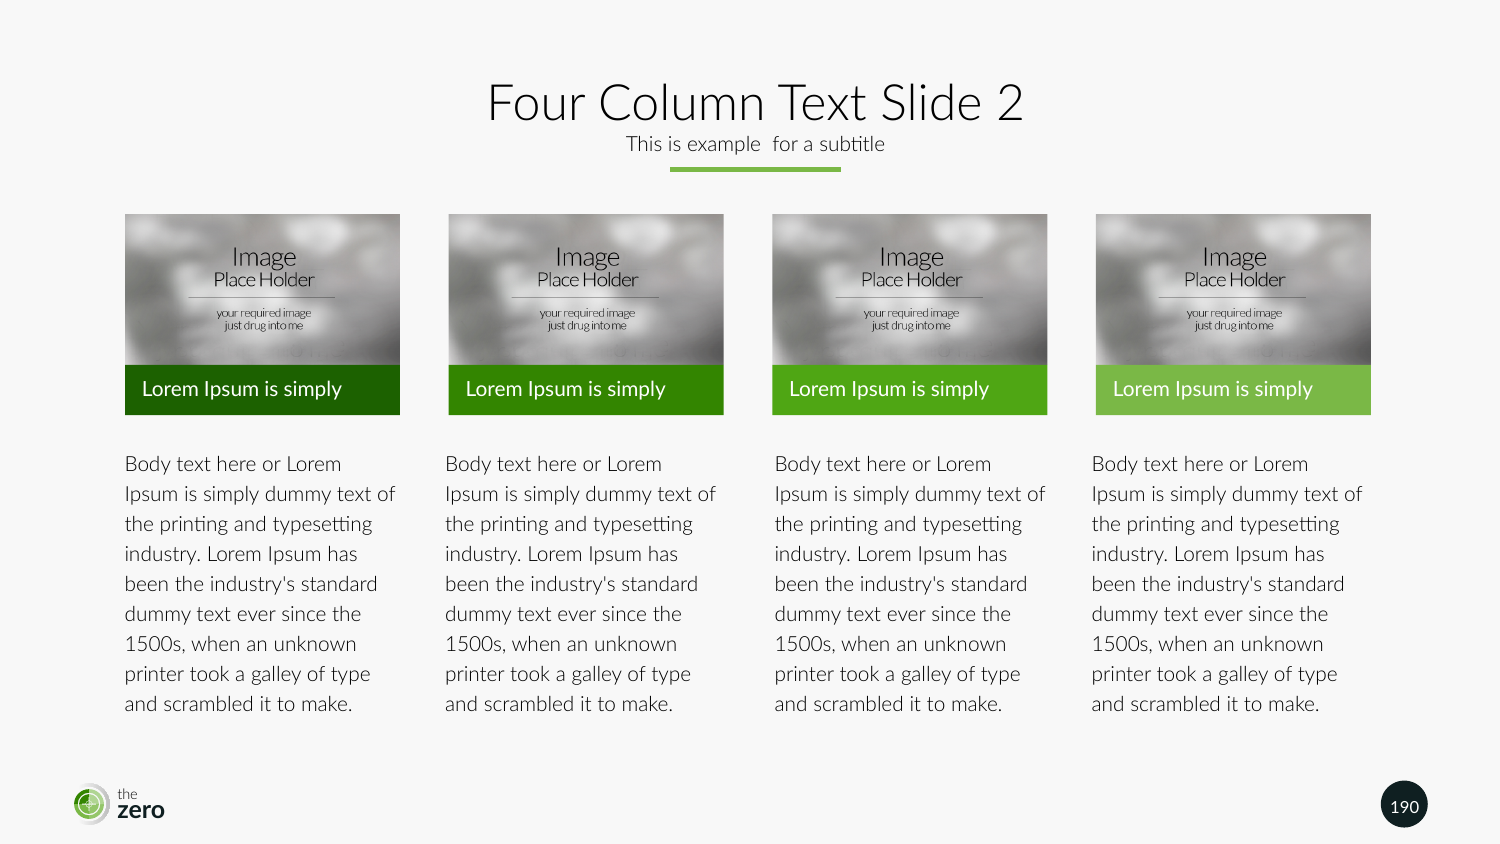

Four Column Text Slide 2
This is example  for a subtitle

Lorem Ipsum is simply

Lorem Ipsum is simply

Lorem Ipsum is simply

Lorem Ipsum is simply
Body text here or Lorem Ipsum is simply dummy text of the printing and typesetting industry. Lorem Ipsum has been the industry's standard dummy text ever since the 1500s, when an unknown printer took a galley of type and scrambled it to make.
Body text here or Lorem Ipsum is simply dummy text of the printing and typesetting industry. Lorem Ipsum has been the industry's standard dummy text ever since the 1500s, when an unknown printer took a galley of type and scrambled it to make.
Body text here or Lorem Ipsum is simply dummy text of the printing and typesetting industry. Lorem Ipsum has been the industry's standard dummy text ever since the 1500s, when an unknown printer took a galley of type and scrambled it to make.
Body text here or Lorem Ipsum is simply dummy text of the printing and typesetting industry. Lorem Ipsum has been the industry's standard dummy text ever since the 1500s, when an unknown printer took a galley of type and scrambled it to make.

the
190
zero